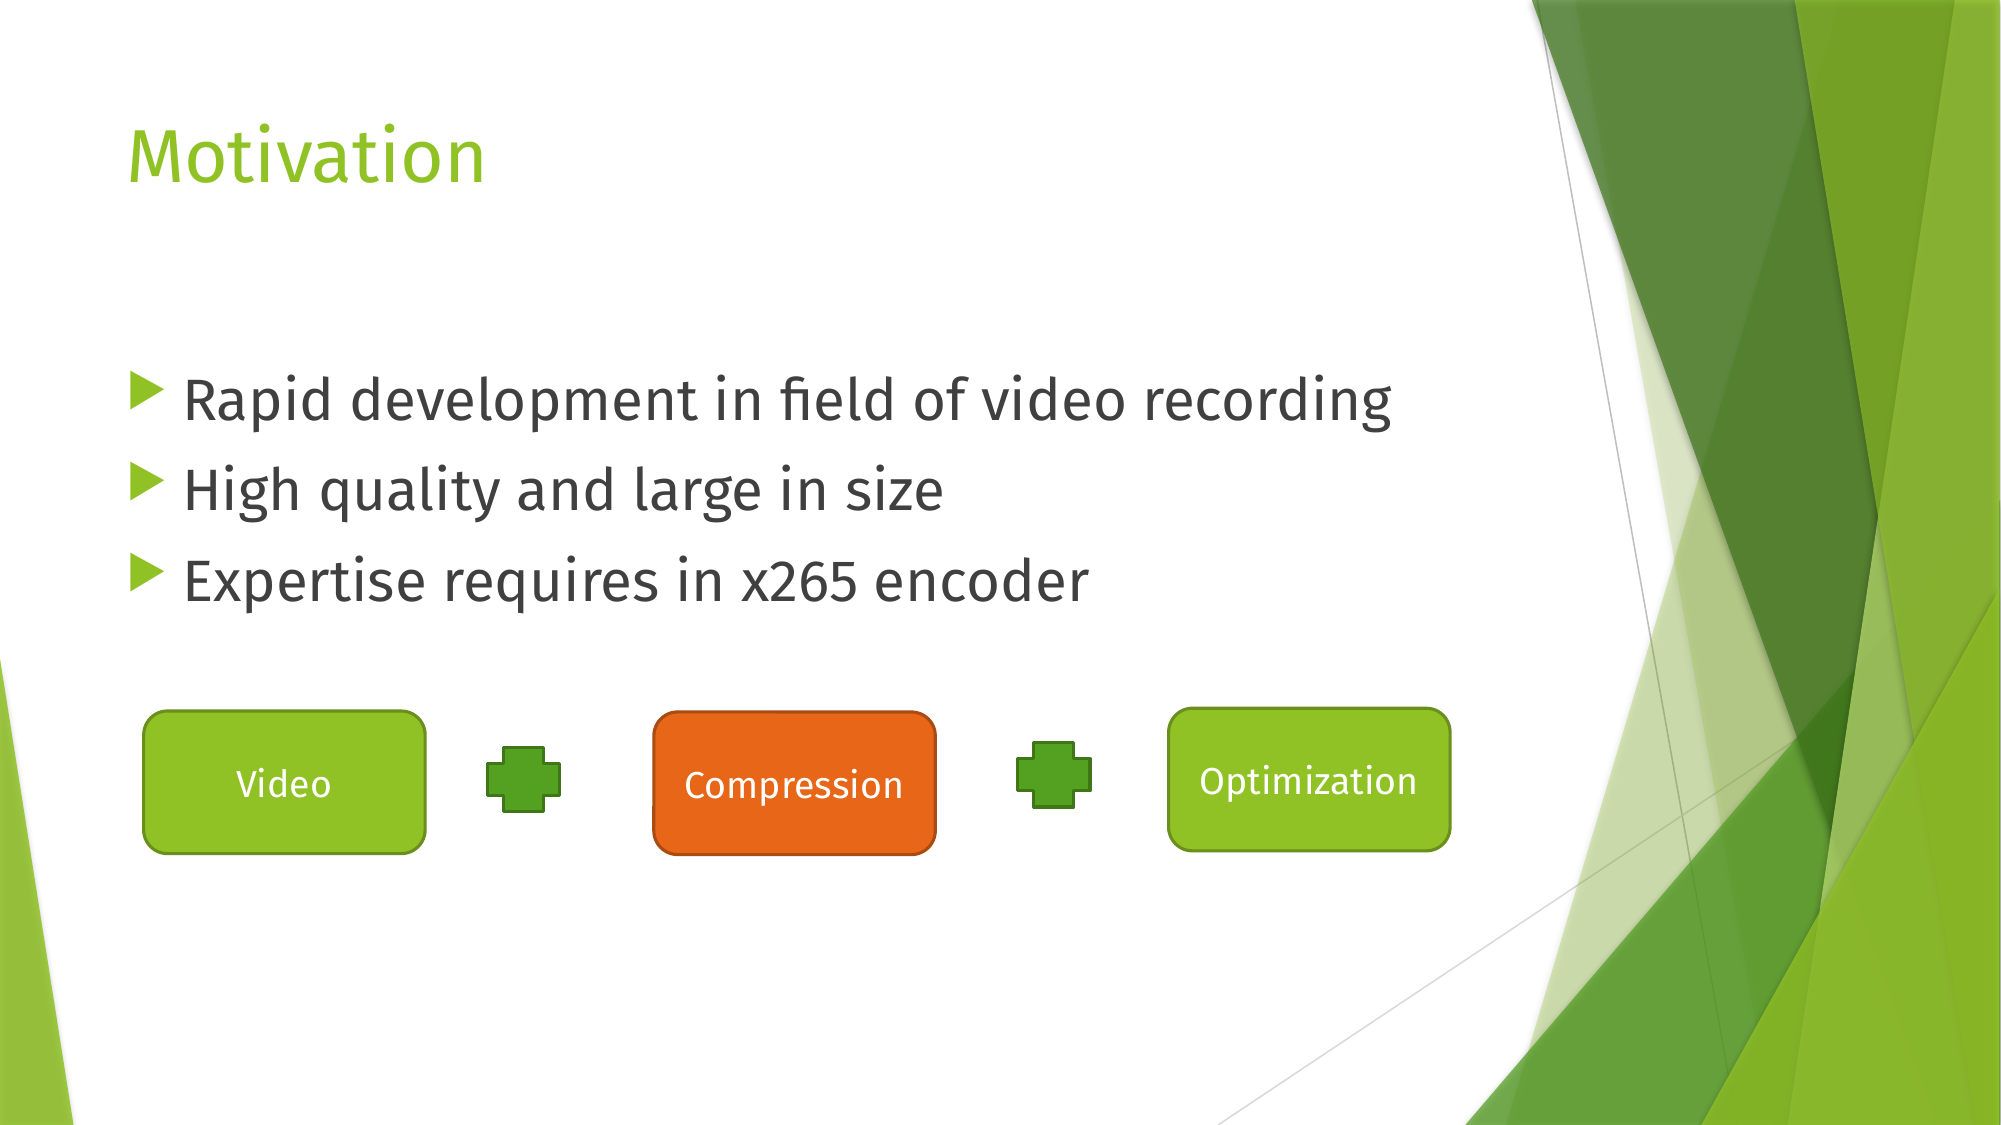

# Motivation
Rapid development in field of video recording
High quality and large in size
Expertise requires in x265 encoder
Optimization
Video
Compression